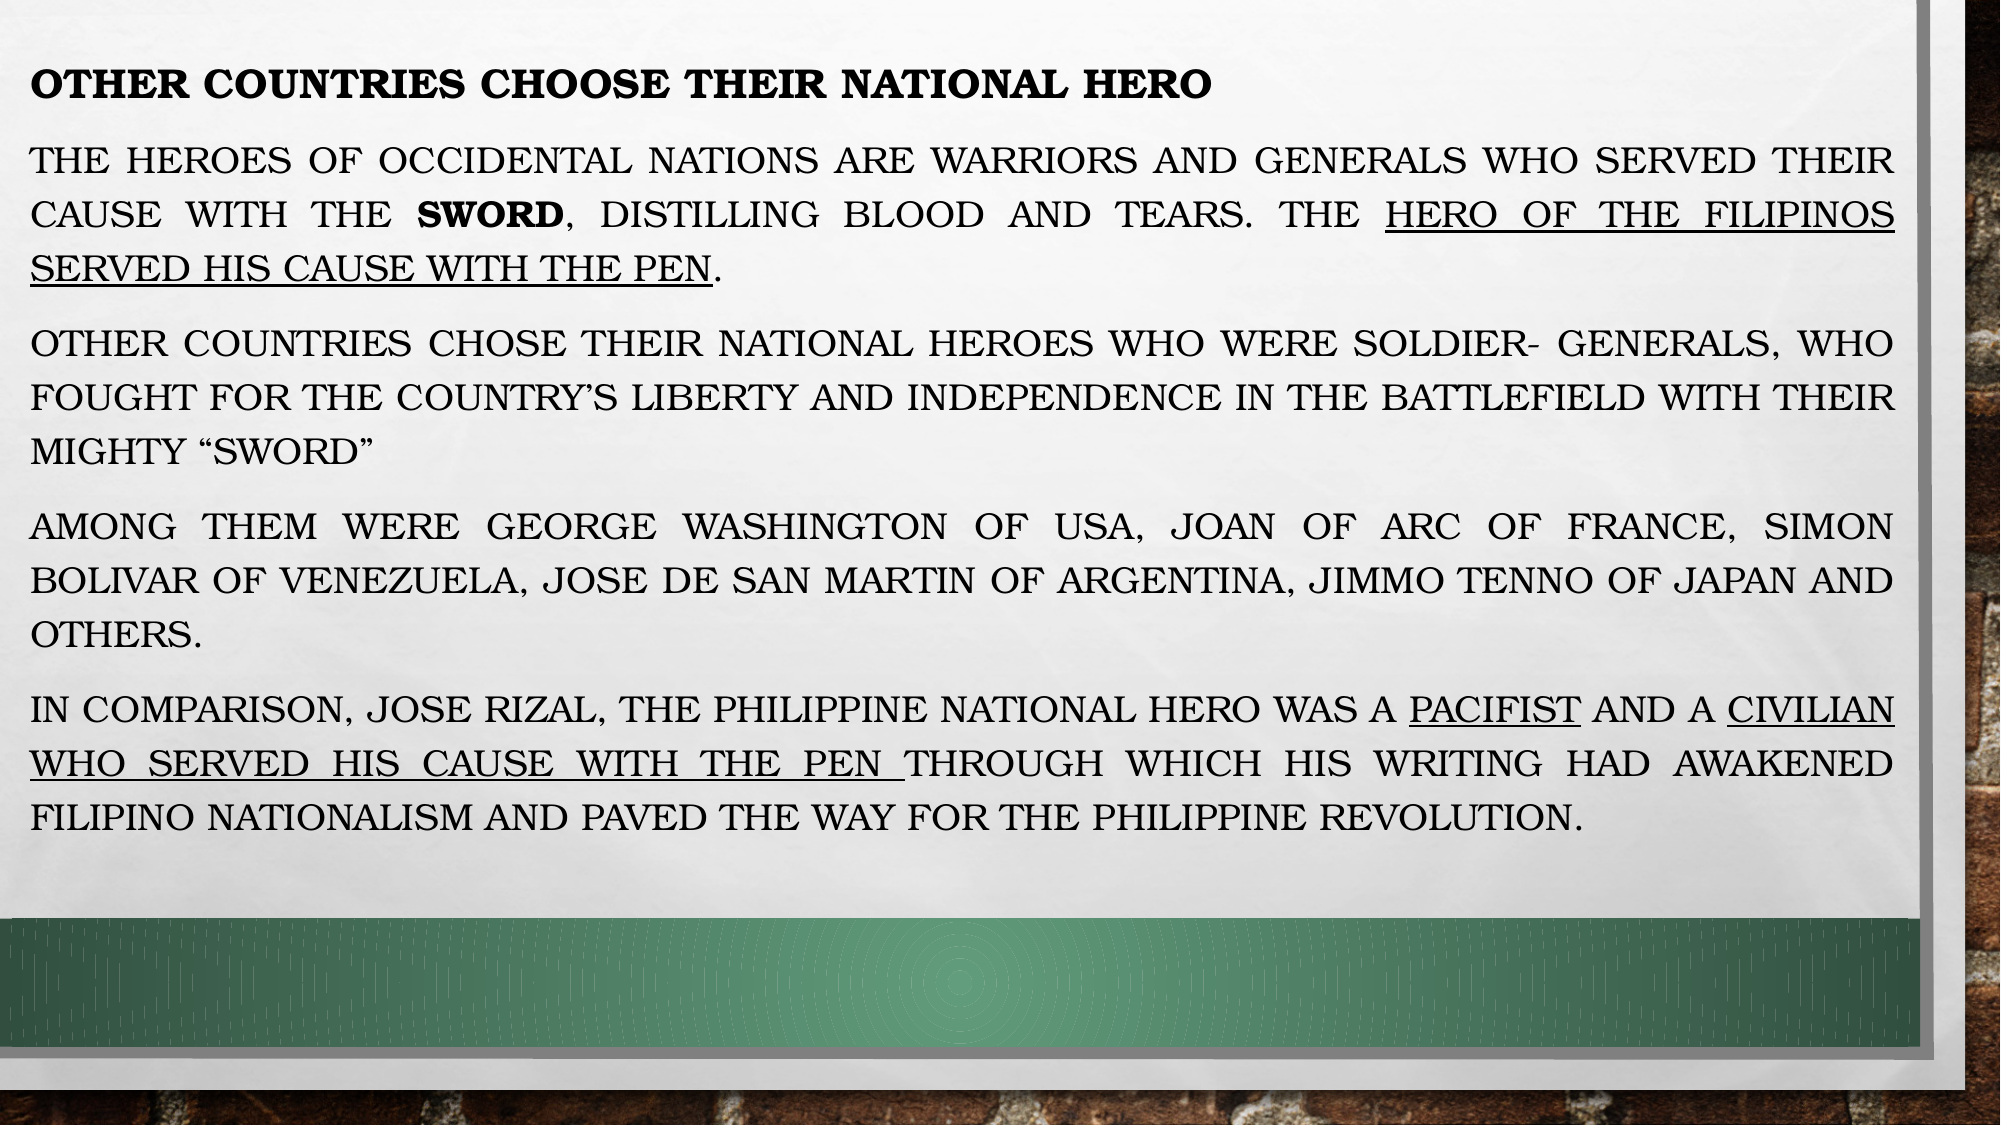

Other Countries Choose Their National Hero
The heroes of occidental nations are warriors and generals who served their cause with the sword, distilling blood and tears. The hero of the Filipinos served his cause with the pen.
Other countries chose their national heroes who were soldier- generals, who fought for the country’s liberty and independence in the battlefield with their mighty “sword”
Among them were George Washington of USA, Joan of arc of France, Simon bolivar of Venezuela, Jose de san martin of Argentina, Jimmo Tenno of Japan and others.
In comparison, Jose Rizal, the Philippine national hero was a pacifist and a civilian who served his cause with the pen through which his writing had awakened Filipino nationalism and paved the way for the Philippine revolution.